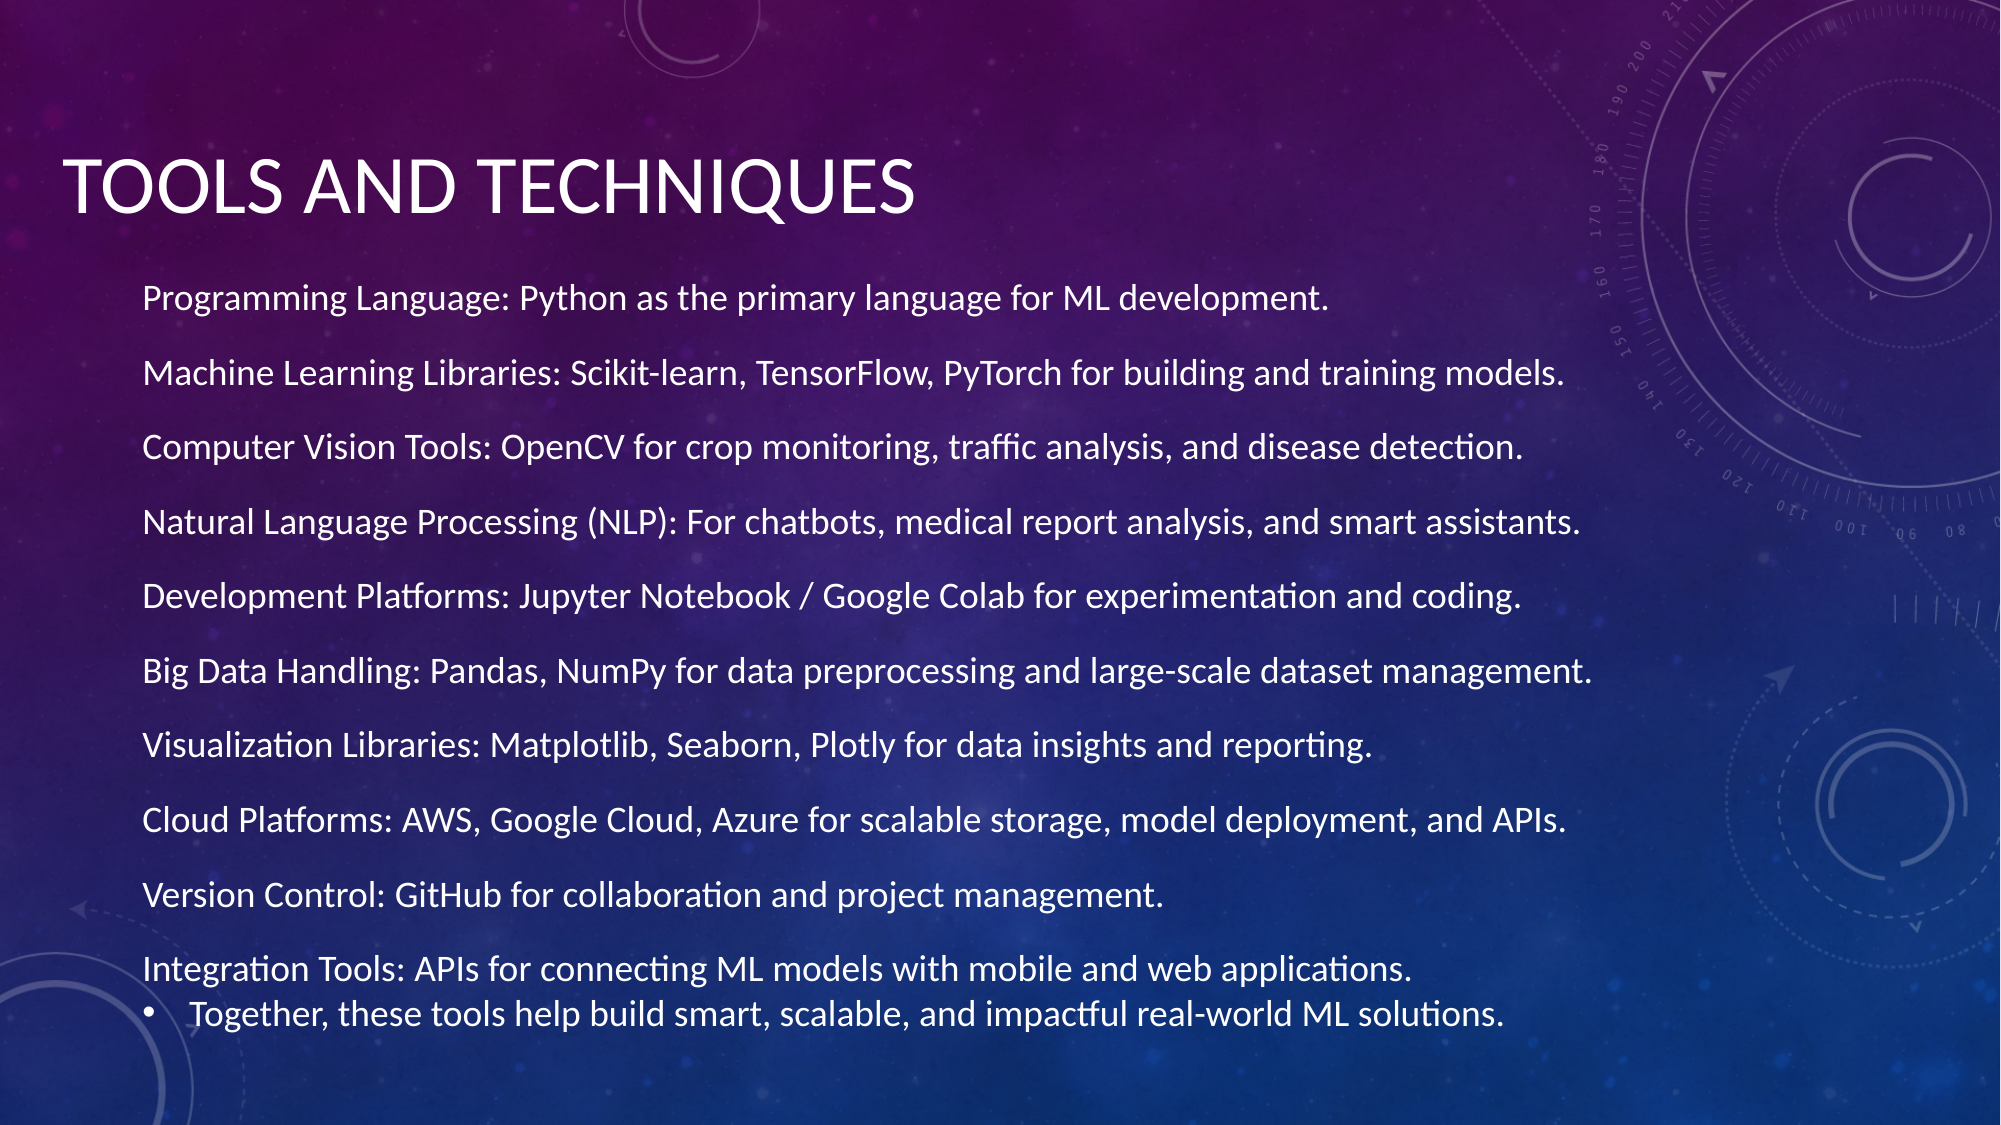

# TOOLS AND TECHNIQUES
Programming Language: Python as the primary language for ML development.
Machine Learning Libraries: Scikit-learn, TensorFlow, PyTorch for building and training models.
Computer Vision Tools: OpenCV for crop monitoring, traffic analysis, and disease detection.
Natural Language Processing (NLP): For chatbots, medical report analysis, and smart assistants.
Development Platforms: Jupyter Notebook / Google Colab for experimentation and coding.
Big Data Handling: Pandas, NumPy for data preprocessing and large-scale dataset management.
Visualization Libraries: Matplotlib, Seaborn, Plotly for data insights and reporting.
Cloud Platforms: AWS, Google Cloud, Azure for scalable storage, model deployment, and APIs.
Version Control: GitHub for collaboration and project management.
Integration Tools: APIs for connecting ML models with mobile and web applications.
Together, these tools help build smart, scalable, and impactful real-world ML solutions.